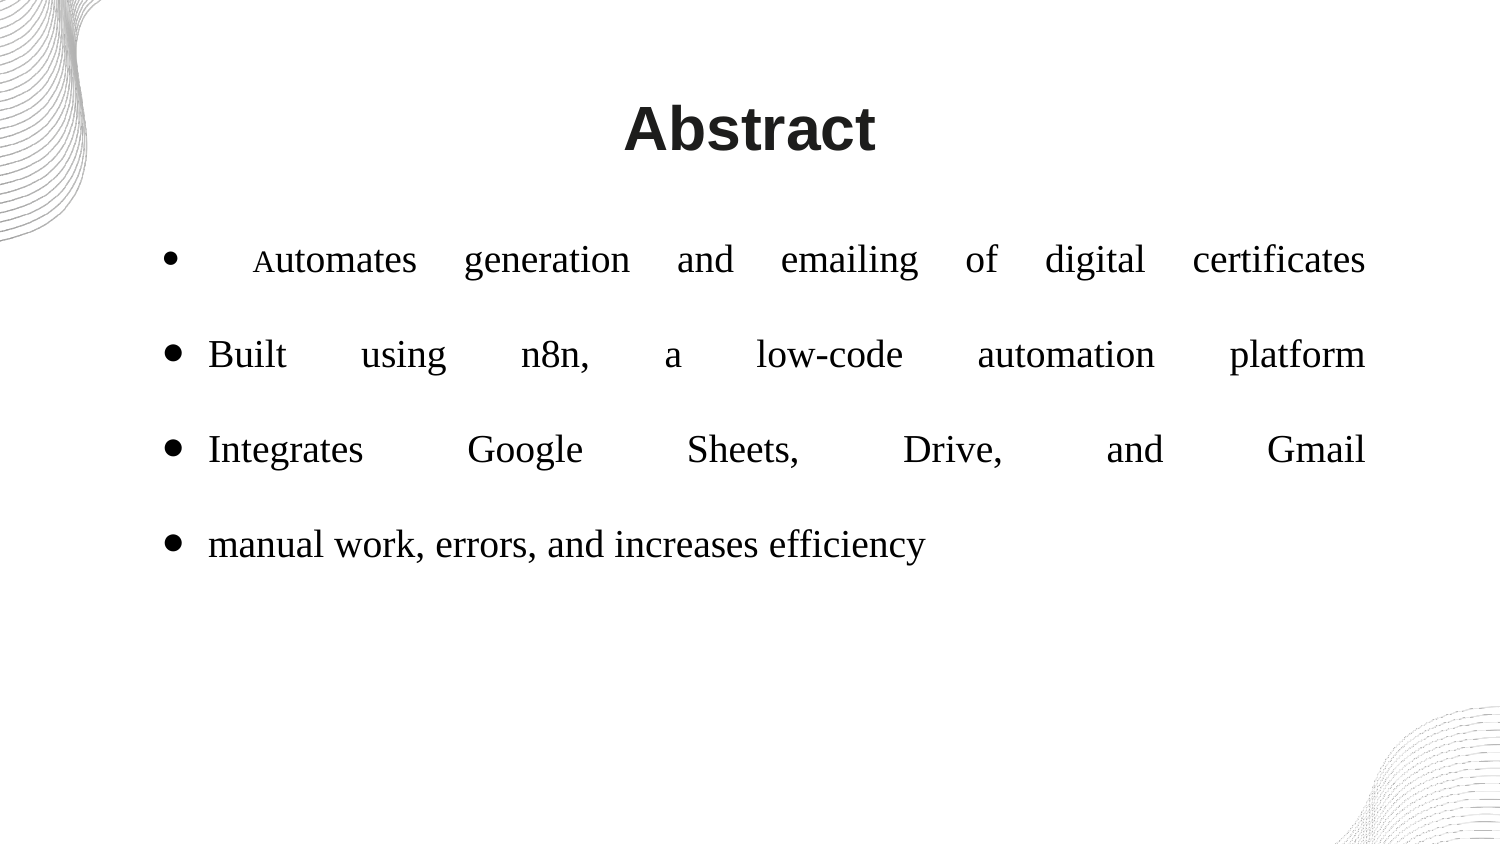

# Abstract

 Automates generation and emailing of digital certificates
Built using n8n, a low-code automation platform
Integrates Google Sheets, Drive, and Gmail
manual work, errors, and increases efficiency